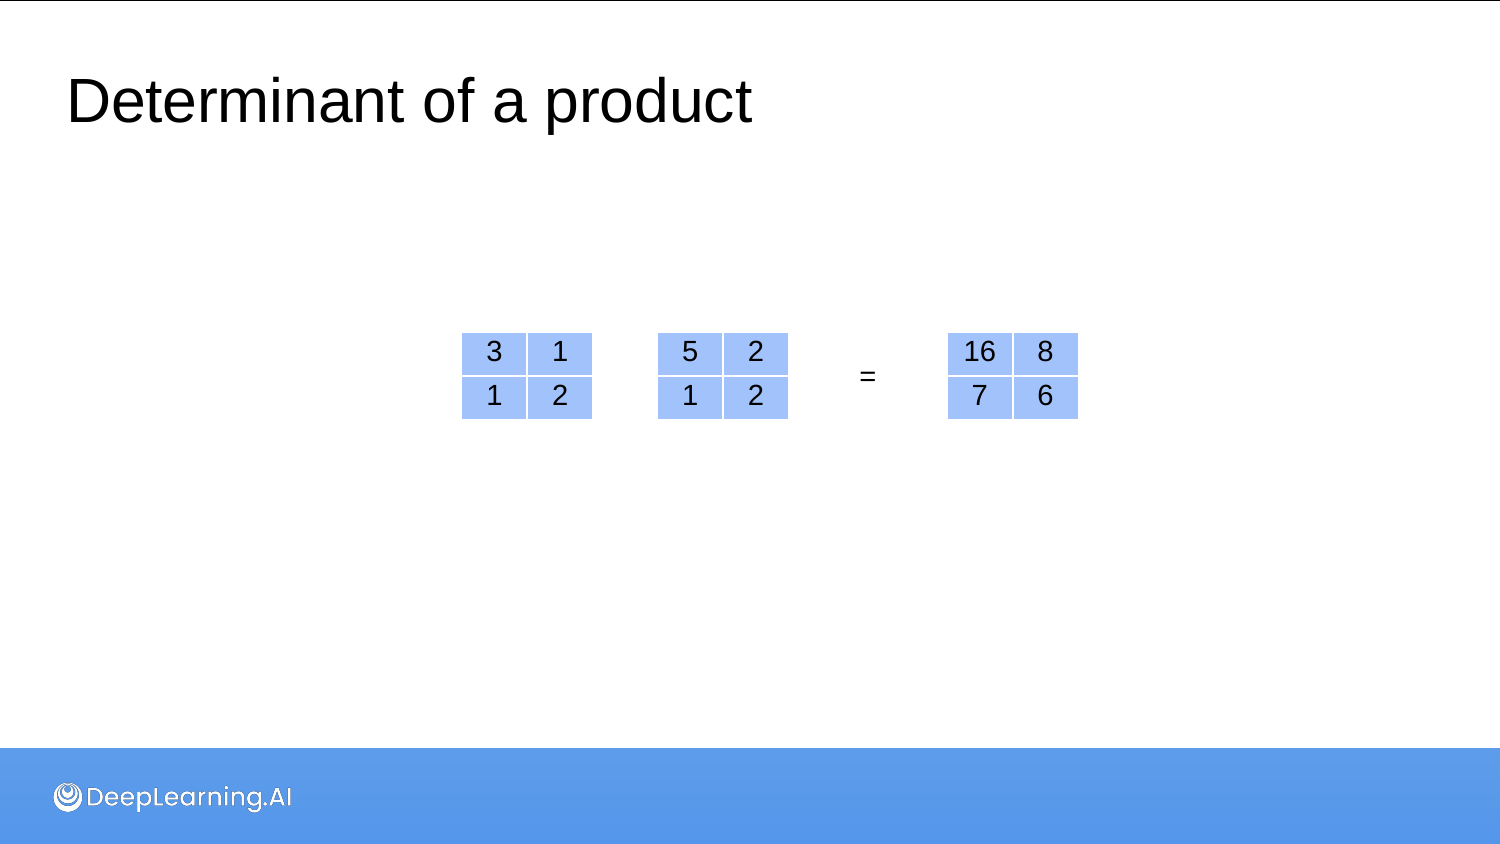

# Determinant of a product
| 3 | 1 |
| --- | --- |
| 1 | 2 |
| 5 | 2 |
| --- | --- |
| 1 | 2 |
| 16 | 8 |
| --- | --- |
| 7 | 6 |
=